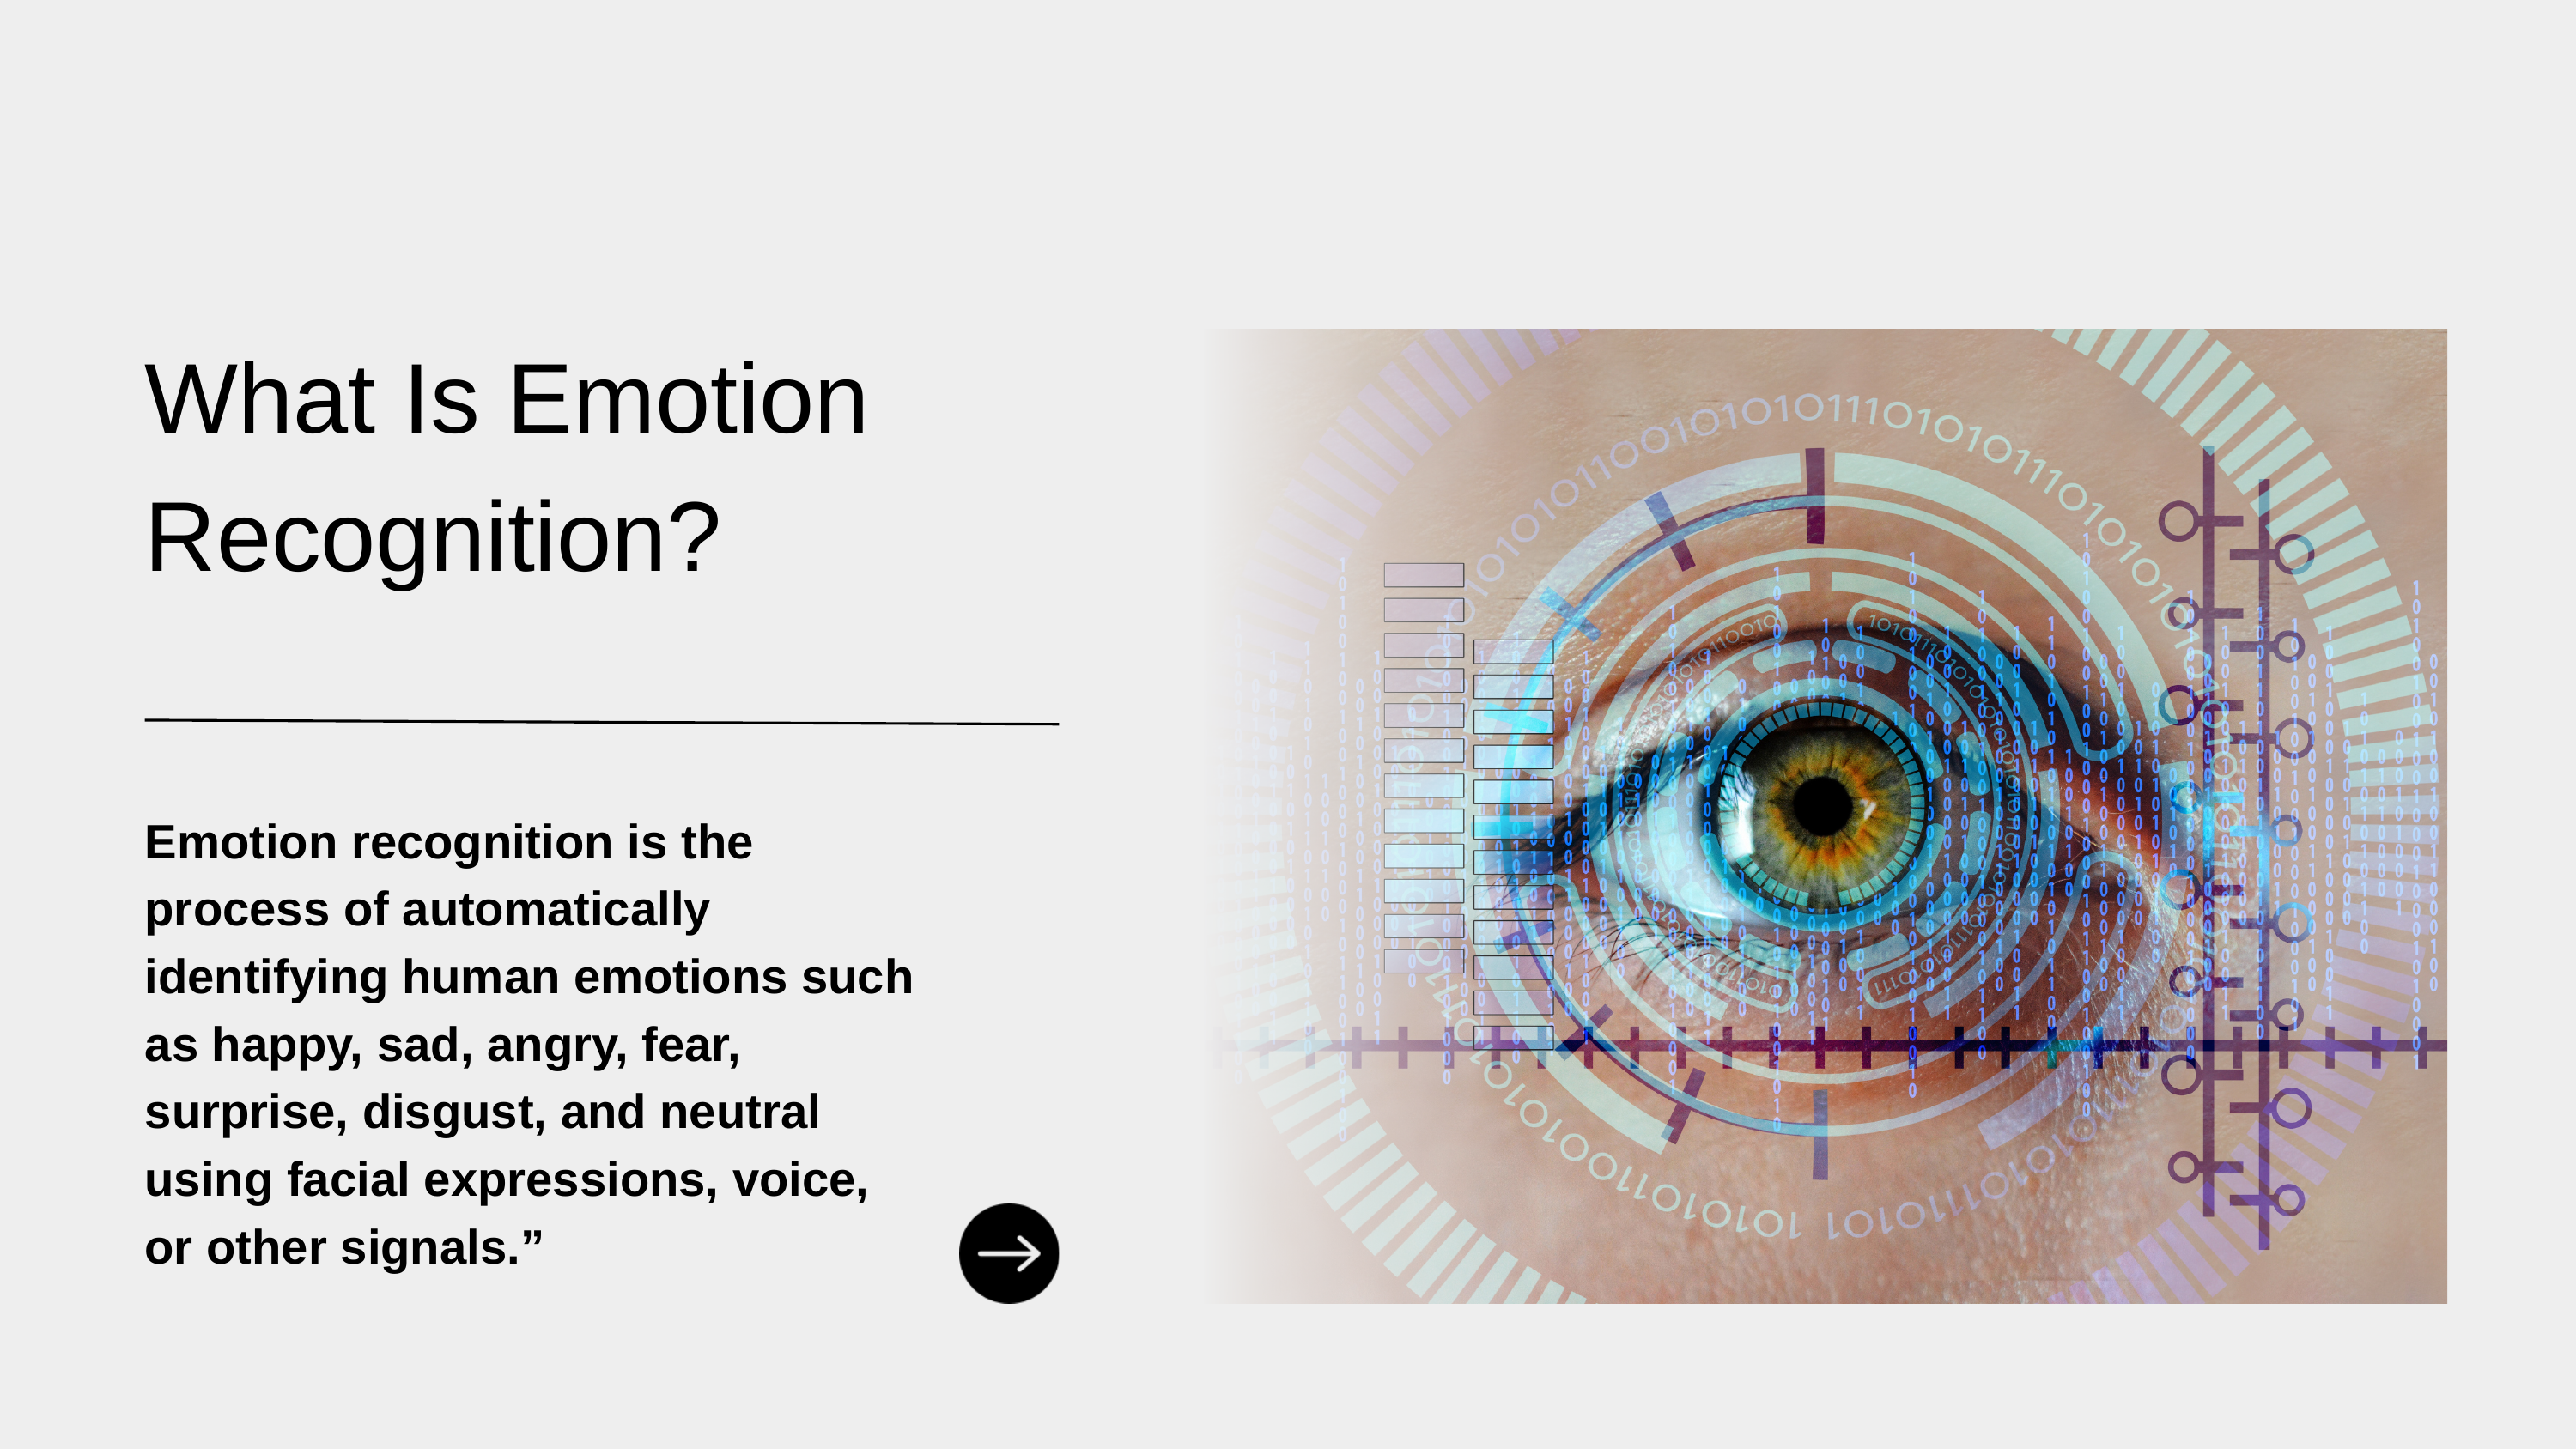

What Is Emotion Recognition?

Emotion recognition is the process of automatically identifying human emotions such as happy, sad, angry, fear, surprise, disgust, and neutral using facial expressions, voice, or other signals.”